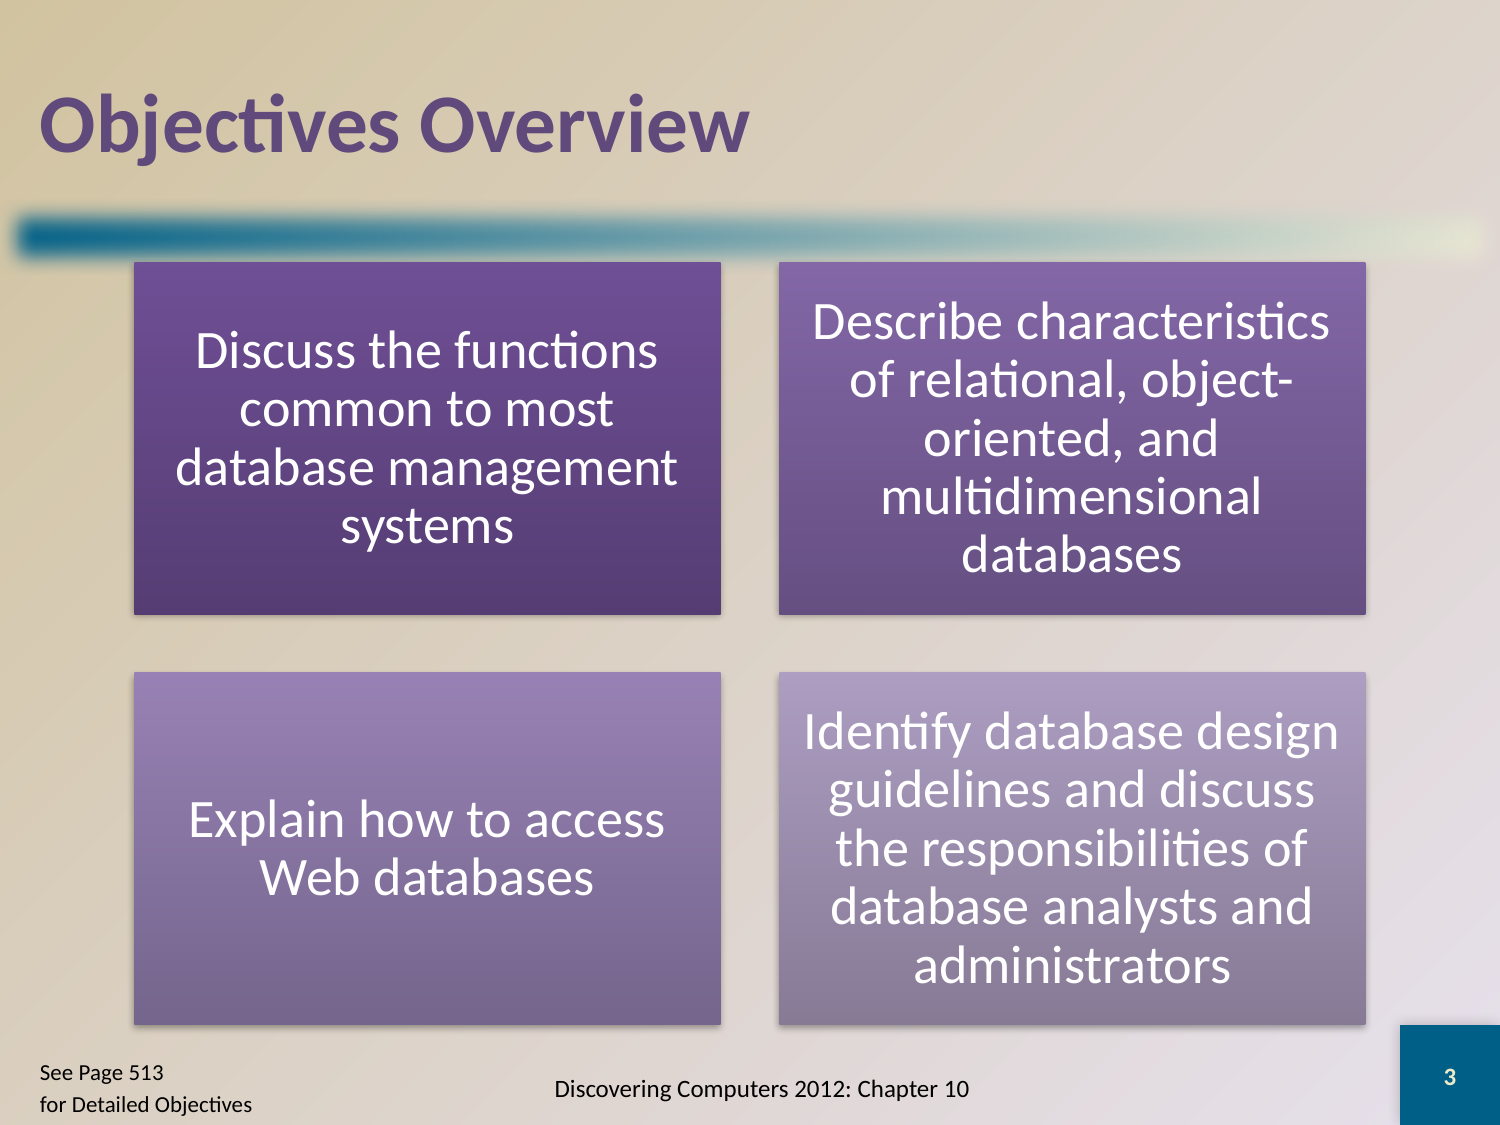

# Objectives Overview
Discuss the functions common to most database management systems
Describe characteristics of relational, object-oriented, and multidimensional databases
Explain how to access Web databases
Identify database design guidelines and discuss the responsibilities of database analysts and administrators
3
See Page 513
for Detailed Objectives
Discovering Computers 2012: Chapter 10